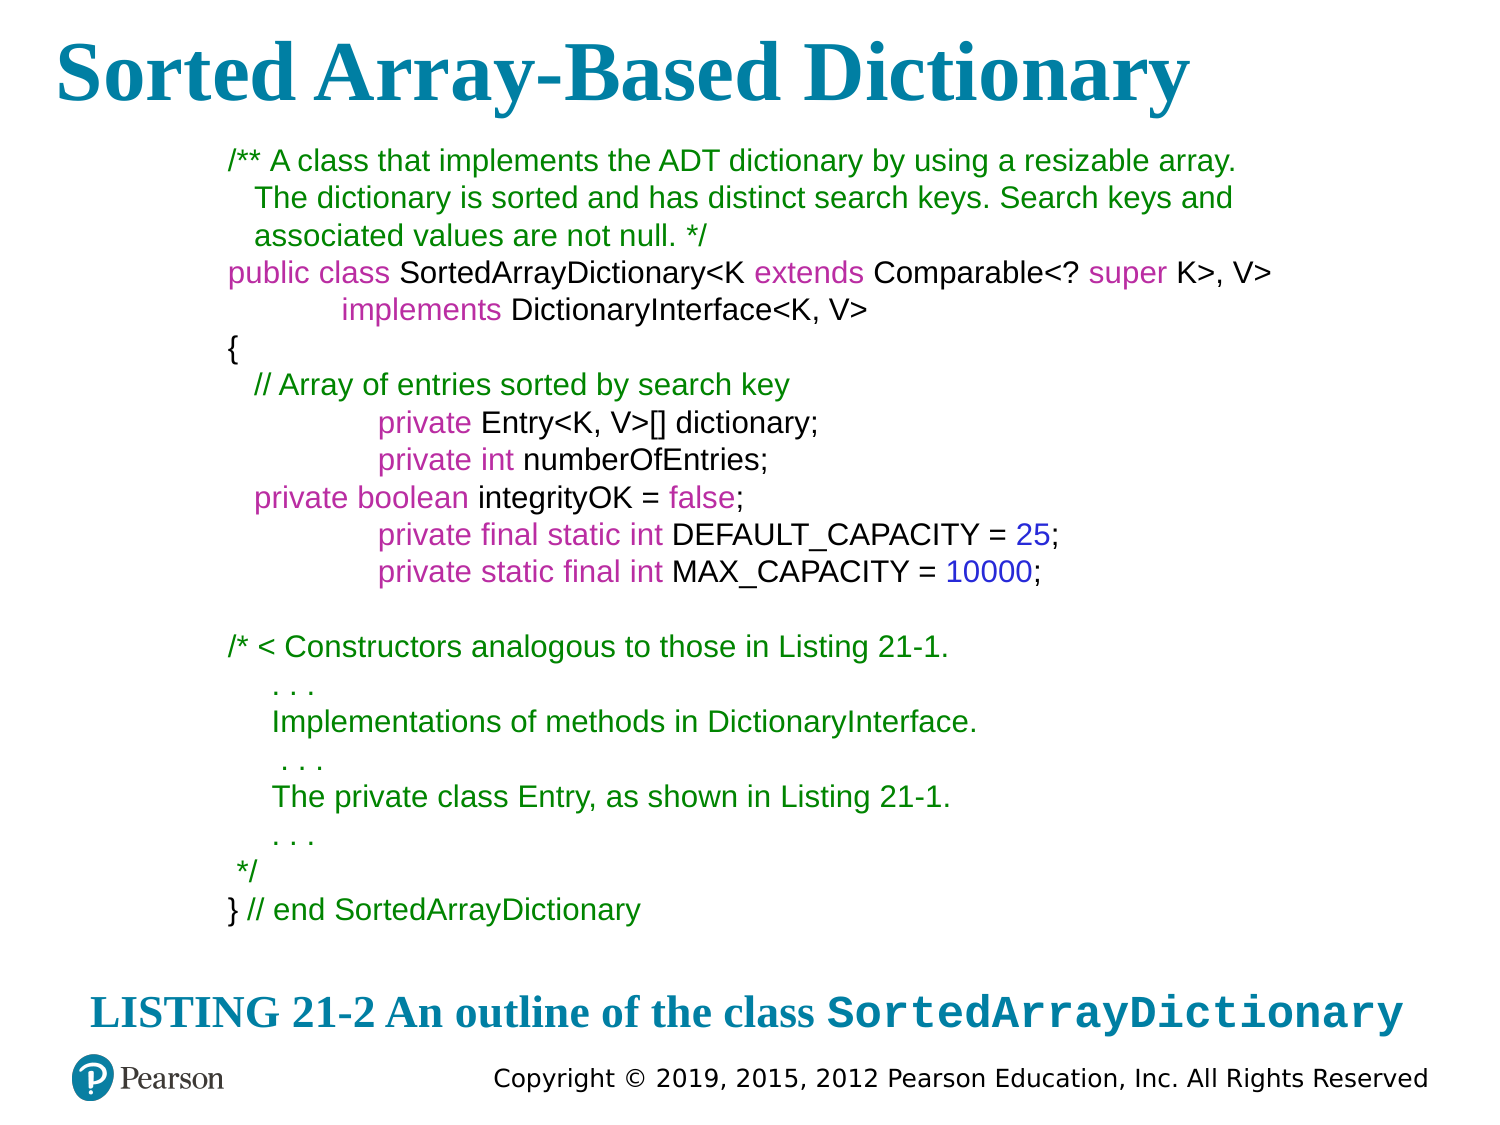

# Sorted Array-Based Dictionary
/** A class that implements the ADT dictionary by using a resizable array.
   The dictionary is sorted and has distinct search keys. Search keys and
   associated values are not null. */
public class SortedArrayDictionary<K extends Comparable<? super K>, V>
             implements DictionaryInterface<K, V>
{
   // Array of entries sorted by search key
	private Entry<K, V>[] dictionary;
	private int numberOfEntries;
   private boolean integrityOK = false;
	private final static int DEFAULT_CAPACITY = 25;
	private static final int MAX_CAPACITY = 10000;

/* < Constructors analogous to those in Listing 21-1.
     . . .
     Implementations of methods in DictionaryInterface.
      . . .
     The private class Entry, as shown in Listing 21-1.
     . . .
 */
} // end SortedArrayDictionary
LISTING 21-2 An outline of the class SortedArrayDictionary